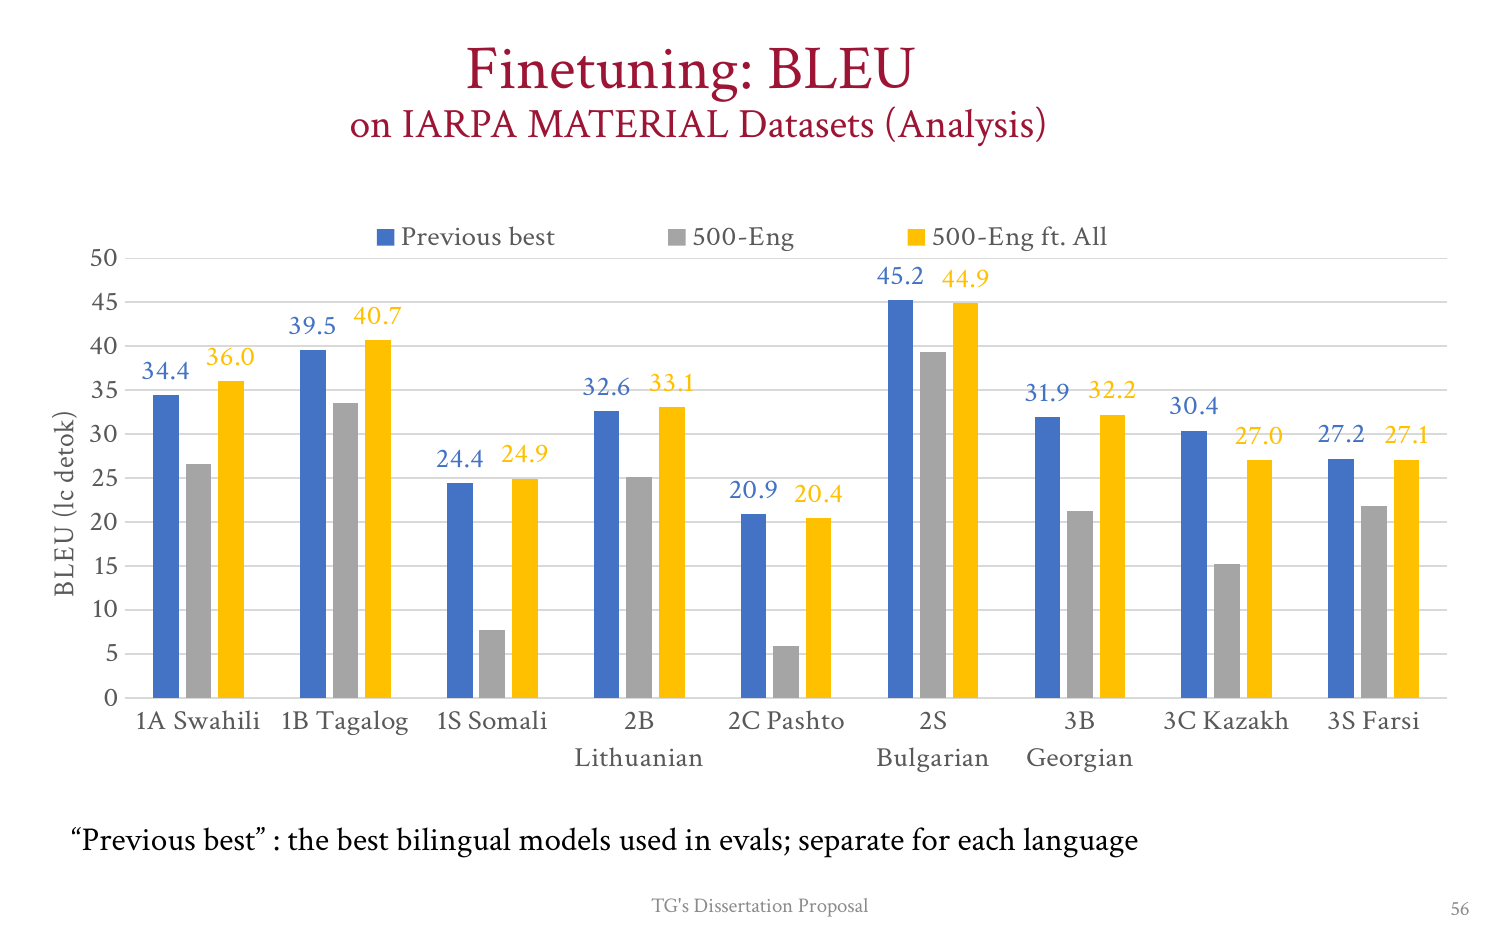

# Finetuning: BLEU on IARPA MATERIAL Datasets (Analysis)

### Chart

| Category | Previous best | 500-Eng | 500-Eng ft. All |
|---|---|---|---|
| 1A Swahili | 34.4 | 26.6 | 36.0 |
| 1B Tagalog | 39.5 | 33.5 | 40.7 |
| 1S Somali | 24.4 | 7.7 | 24.9 |
| 2B Lithuanian | 32.6 | 25.1 | 33.1 |
| 2C Pashto | 20.9 | 5.9 | 20.4 |
| 2S Bulgarian | 45.2 | 39.3 | 44.9 |
| 3B Georgian | 31.9 | 21.2 | 32.2 |
| 3C Kazakh | 30.4 | 15.2 | 27.0 |
| 3S Farsi | 27.2 | 21.8 | 27.1 |
“Previous best” : the best bilingual models used in evals; separate for each language
TG's Dissertation Proposal
56